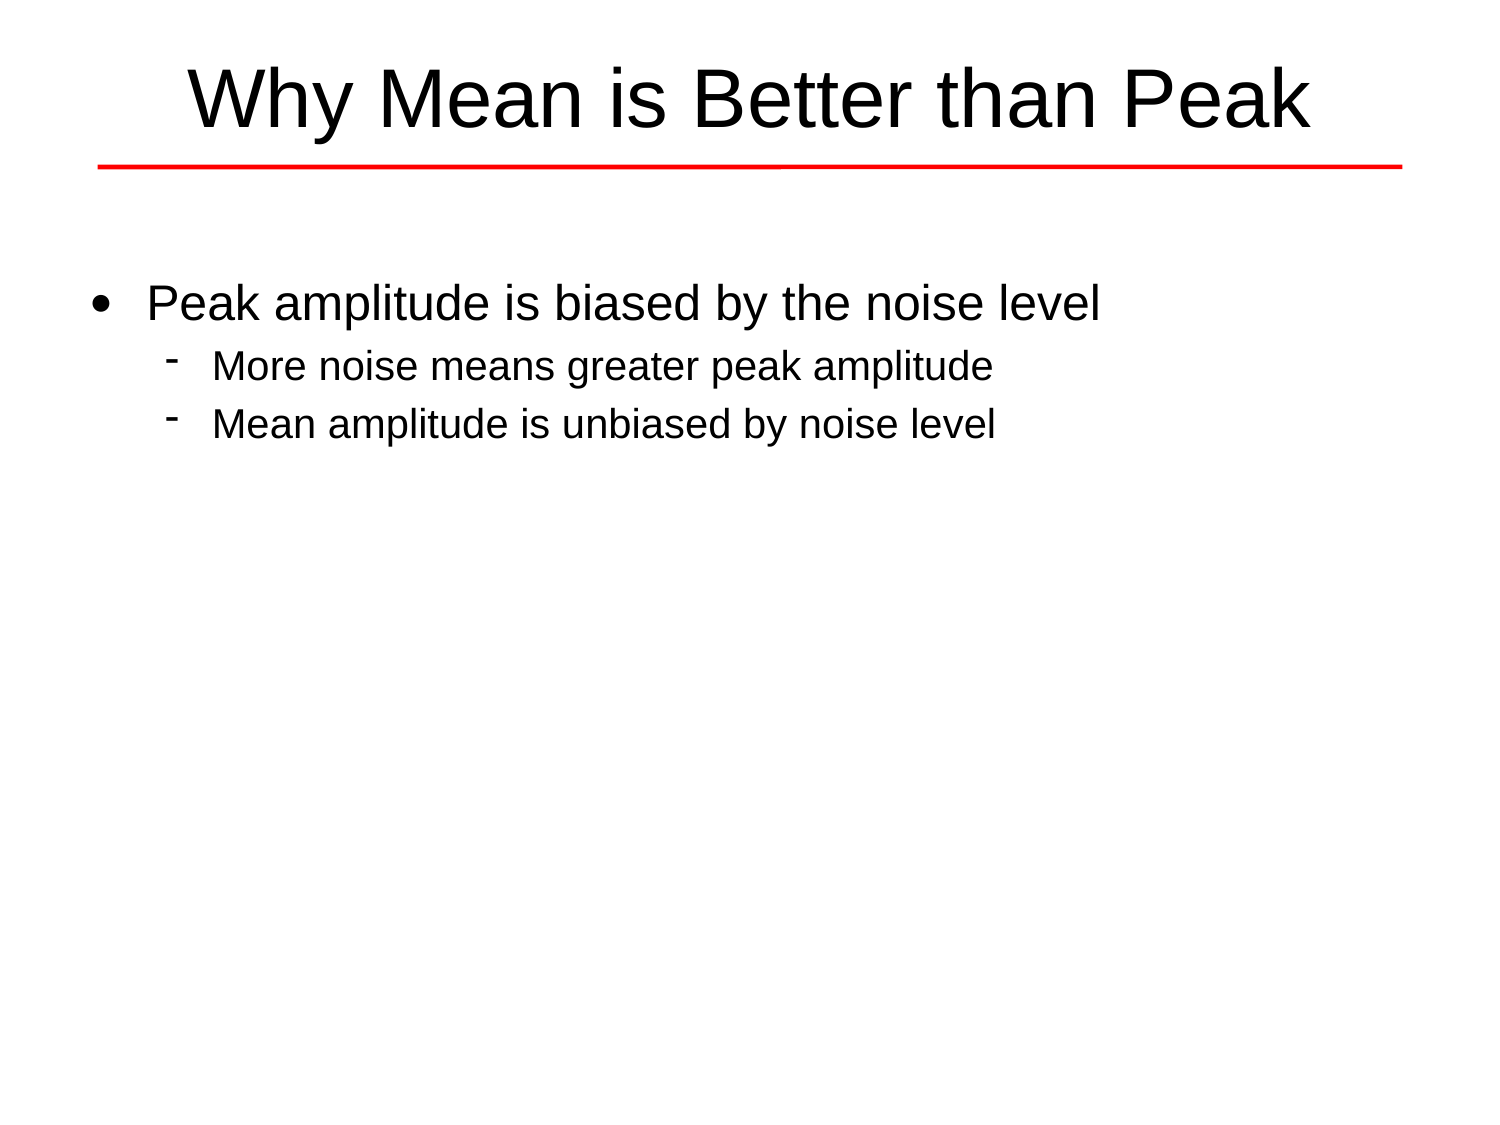

# Why Mean is Better than Peak

Peak amplitude is biased by the noise level
More noise means greater peak amplitude
Mean amplitude is unbiased by noise level